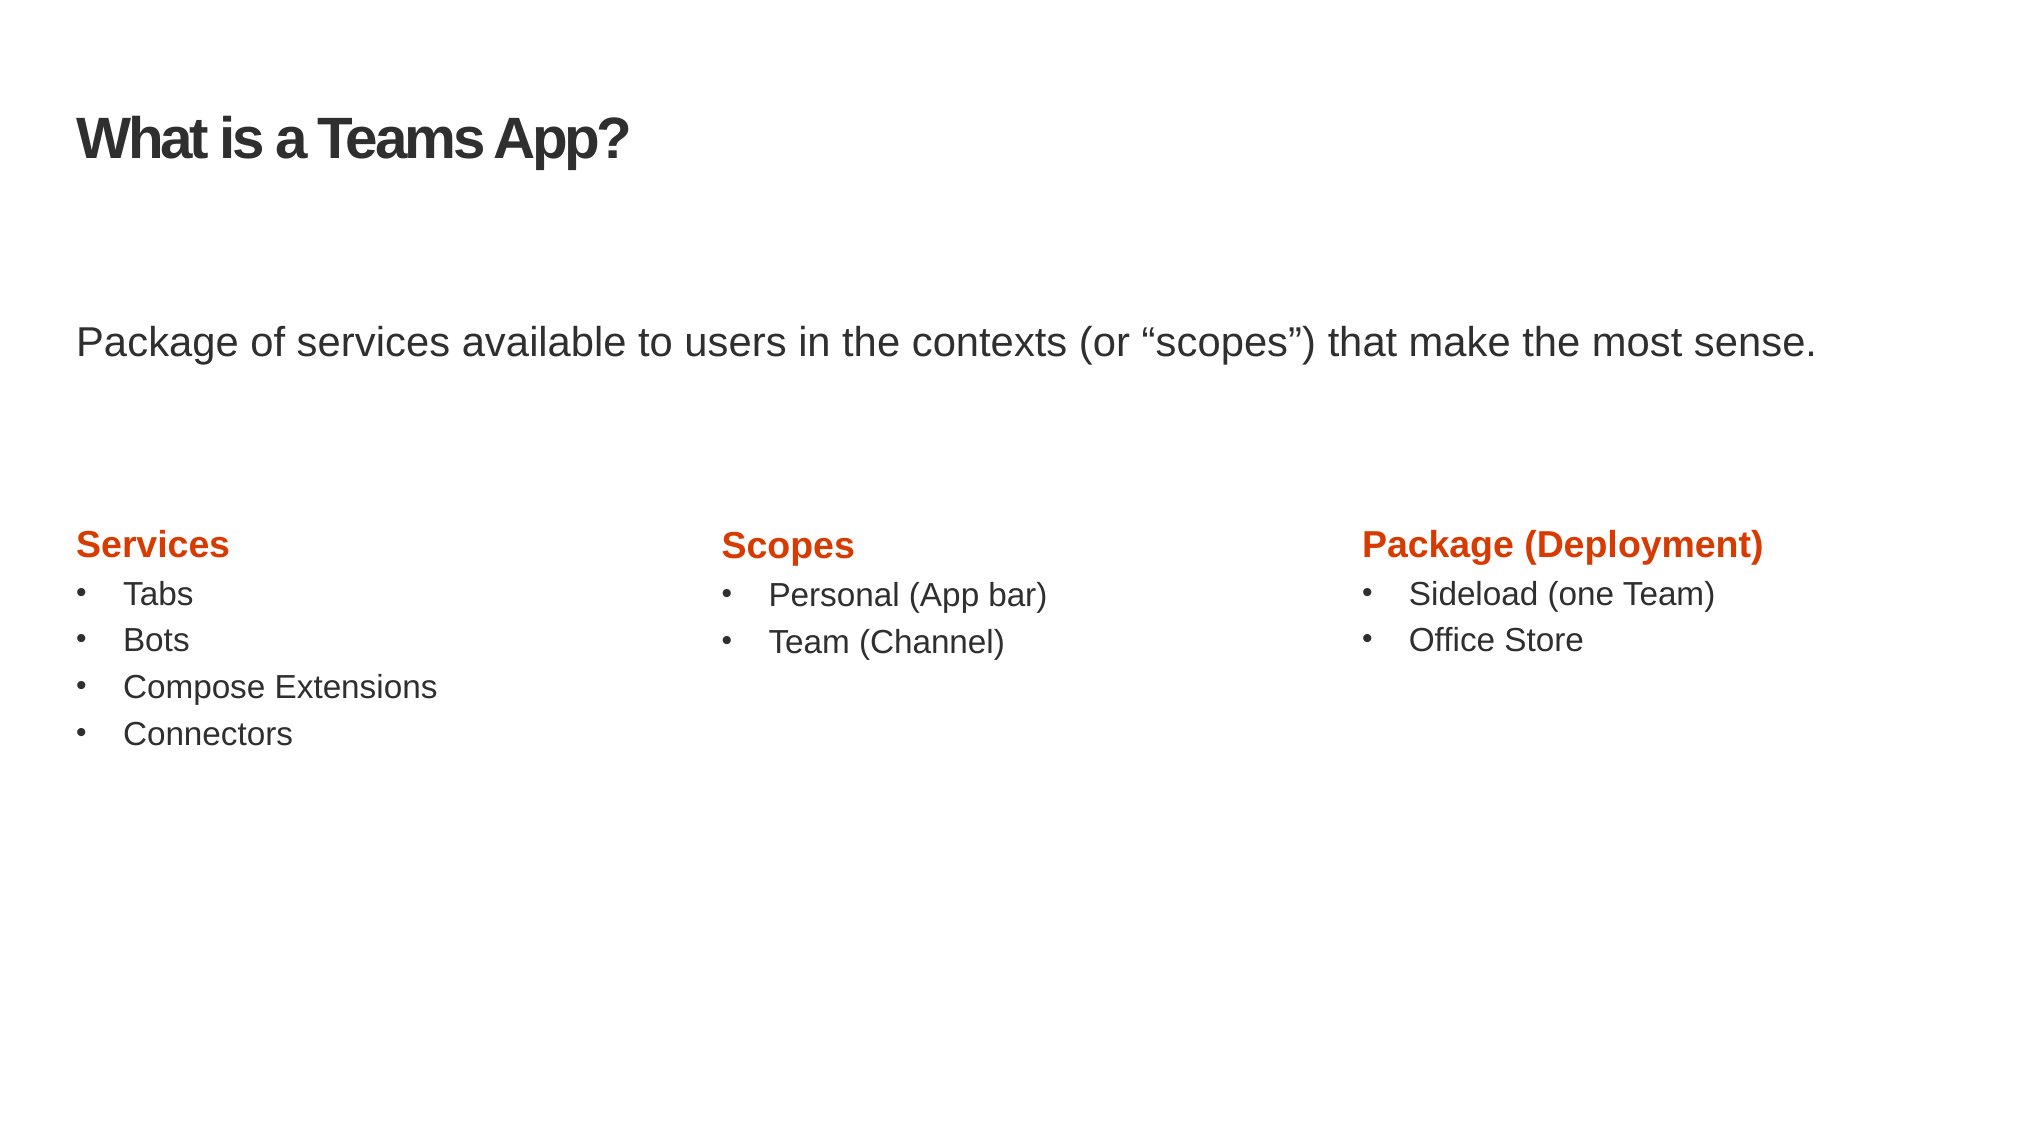

# What is a Teams App?
Package of services available to users in the contexts (or “scopes”) that make the most sense.
Package (Deployment)
Sideload (one Team)
Office Store
Services
Tabs
Bots
Compose Extensions
Connectors
Scopes
Personal (App bar)
Team (Channel)